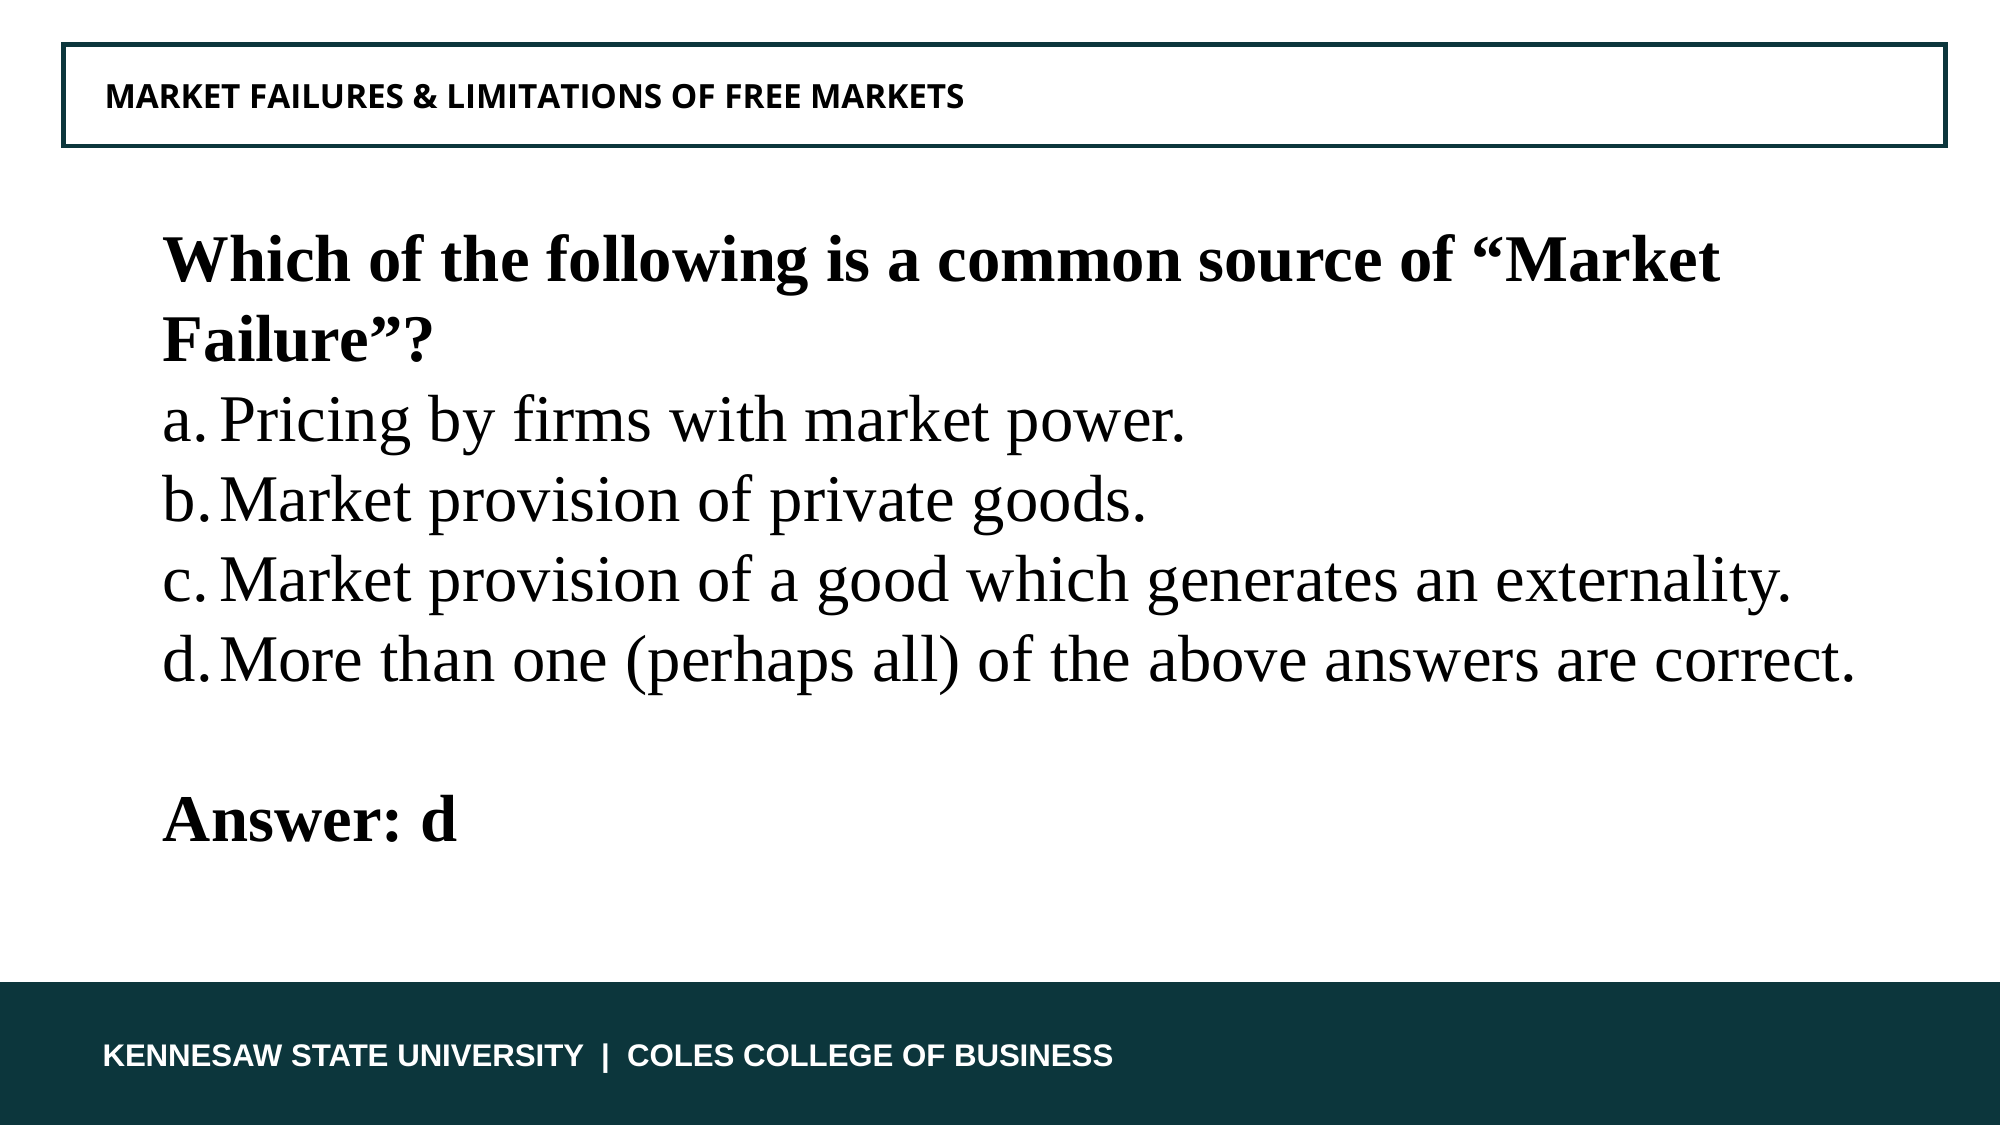

MARKET FAILURES & LIMITATIONS OF FREE MARKETS
Which of the following is a common source of “Market Failure”?
Pricing by firms with market power.
Market provision of private goods.
Market provision of a good which generates an externality.
More than one (perhaps all) of the above answers are correct.

Answer: d
          KENNESAW STATE UNIVERSITY  |  COLES COLLEGE OF BUSINESS